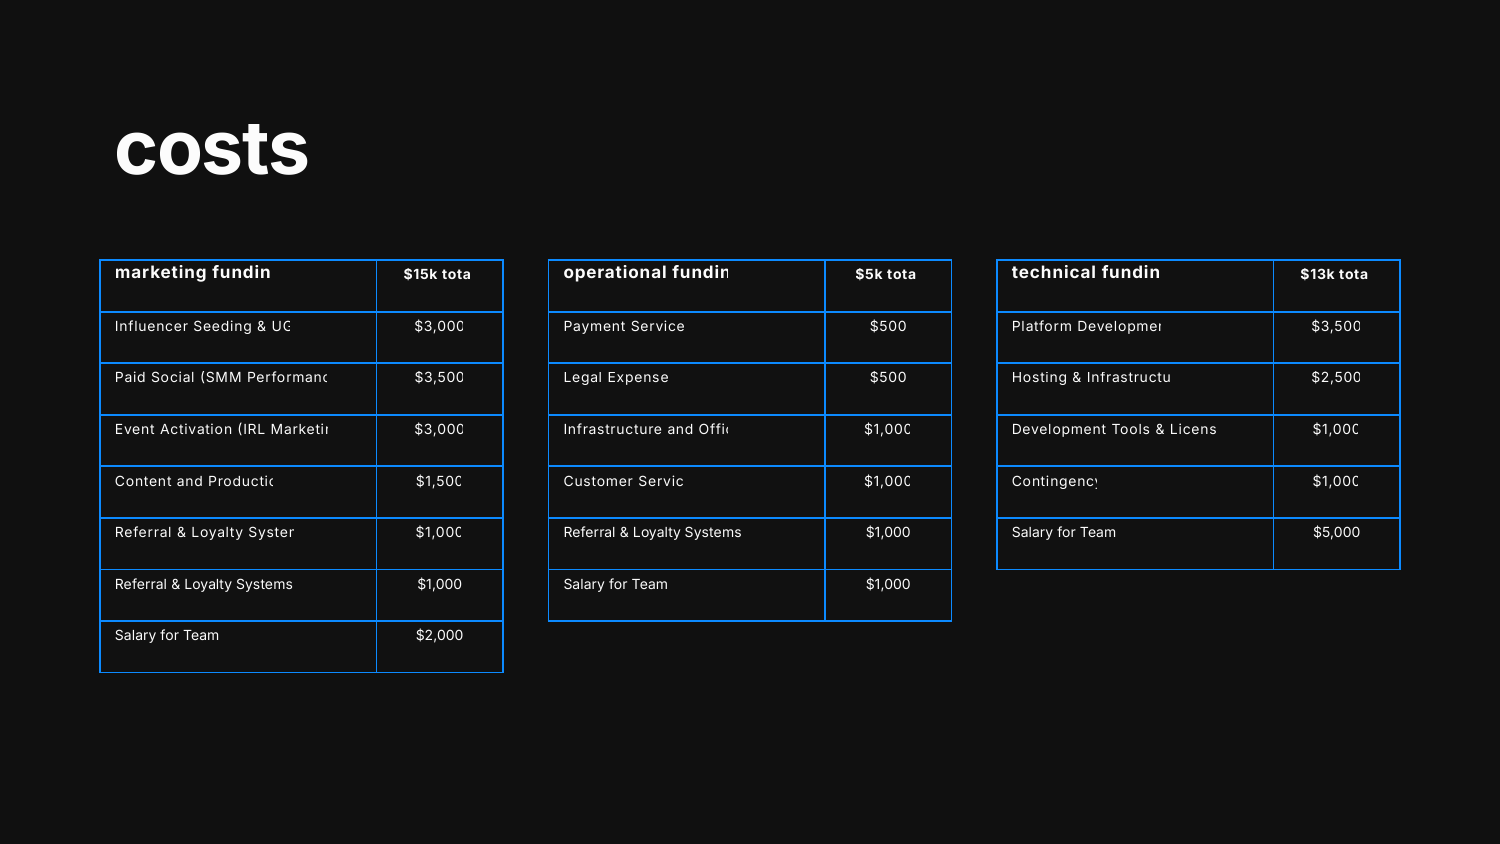

costs
| marketing funding | $15k total |
| --- | --- |
| Influencer Seeding & UGC | $3,000 |
| Paid Social (SMM Performance) | $3,500 |
| Event Activation (IRL Marketing) | $3,000 |
| Content and Production | $1,500 |
| Referral & Loyalty Systems | $1,000 |
| Referral & Loyalty Systems | $1,000 |
| Salary for Team | $2,000 |
| operational funding | $5k total |
| --- | --- |
| Payment Services | $500 |
| Legal Expenses | $500 |
| Infrastructure and Office | $1,000 |
| Customer Service | $1,000 |
| Referral & Loyalty Systems | $1,000 |
| Salary for Team | $1,000 |
| technical funding | $13k total |
| --- | --- |
| Platform Development | $3,500 |
| Hosting & Infrastructure | $2,500 |
| Development Tools & Licenses | $1,000 |
| Contingency | $1,000 |
| Salary for Team | $5,000 |